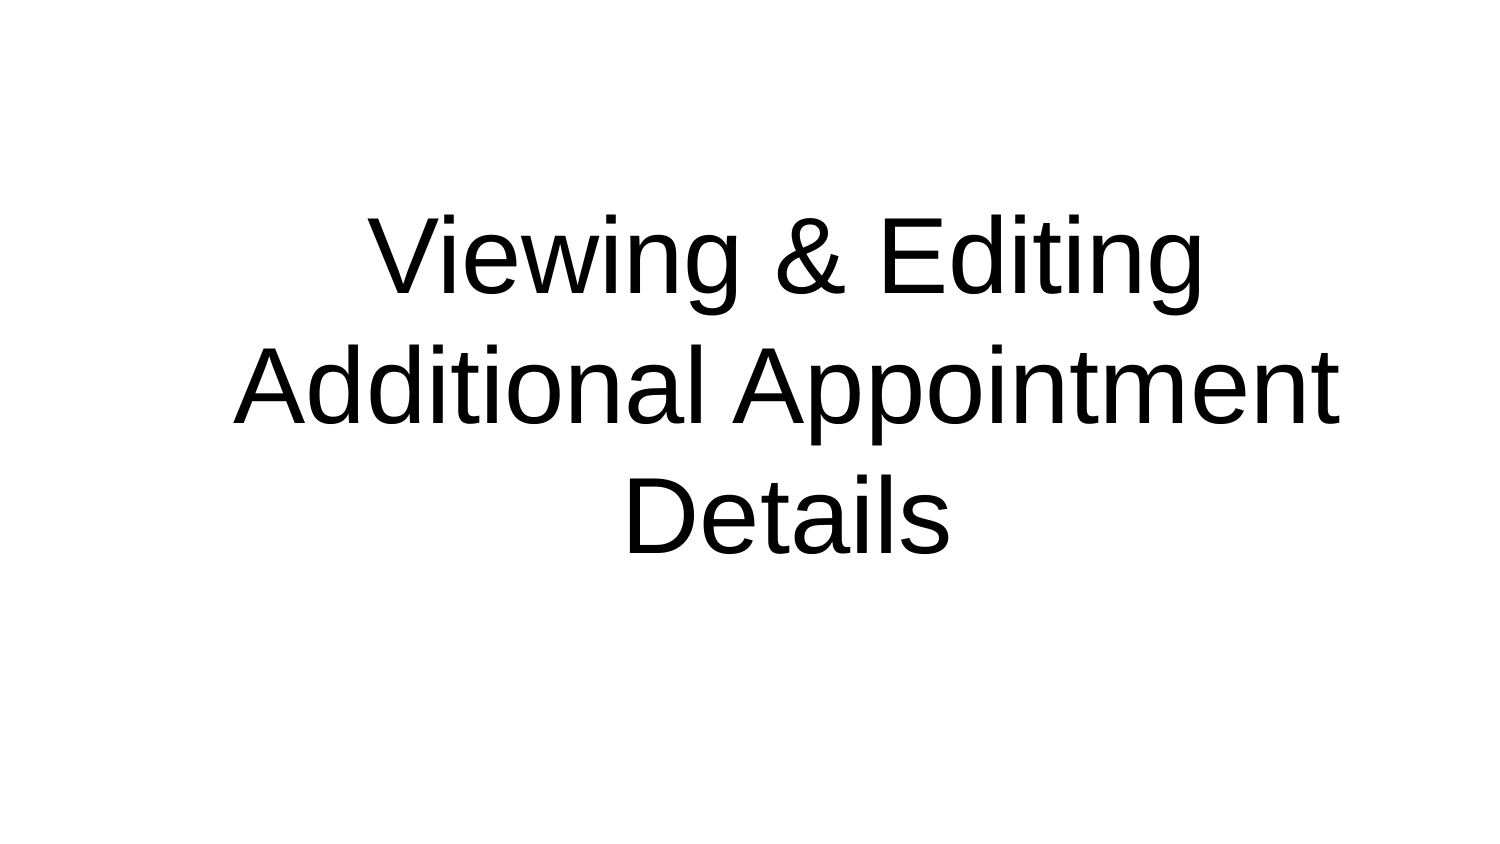

# Viewing & Editing Additional Appointment Details